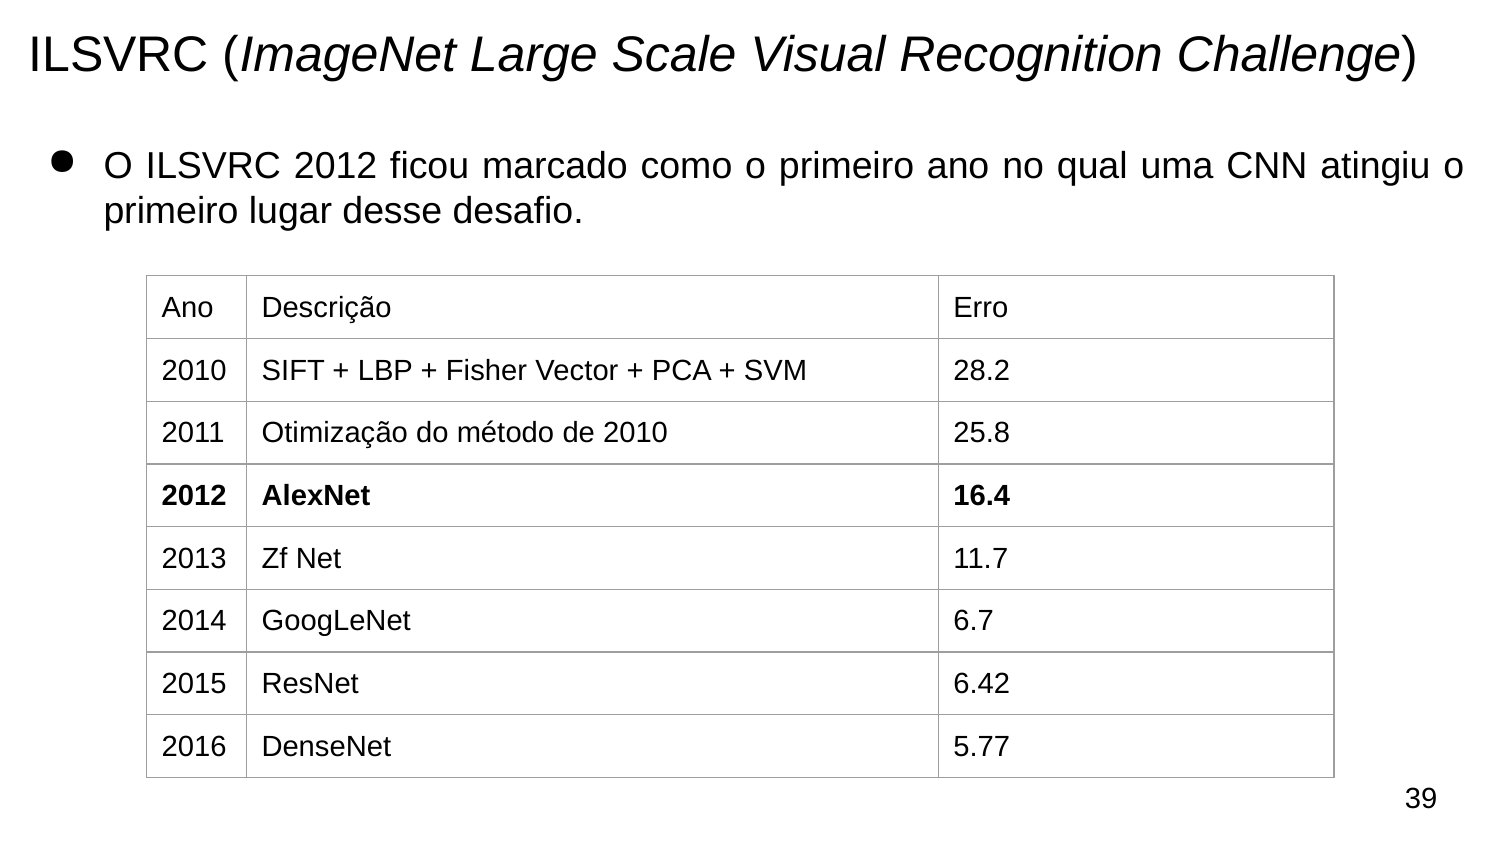

# ILSVRC (ImageNet Large Scale Visual Recognition Challenge)
O ILSVRC 2012 ficou marcado como o primeiro ano no qual uma CNN atingiu o primeiro lugar desse desafio.

| Ano | Descrição | Erro |
| --- | --- | --- |
| 2010 | SIFT + LBP + Fisher Vector + PCA + SVM | 28.2 |
| 2011 | Otimização do método de 2010 | 25.8 |
| 2012 | AlexNet | 16.4 |
| 2013 | Zf Net | 11.7 |
| 2014 | GoogLeNet | 6.7 |
| 2015 | ResNet | 6.42 |
| 2016 | DenseNet | 5.77 |
39